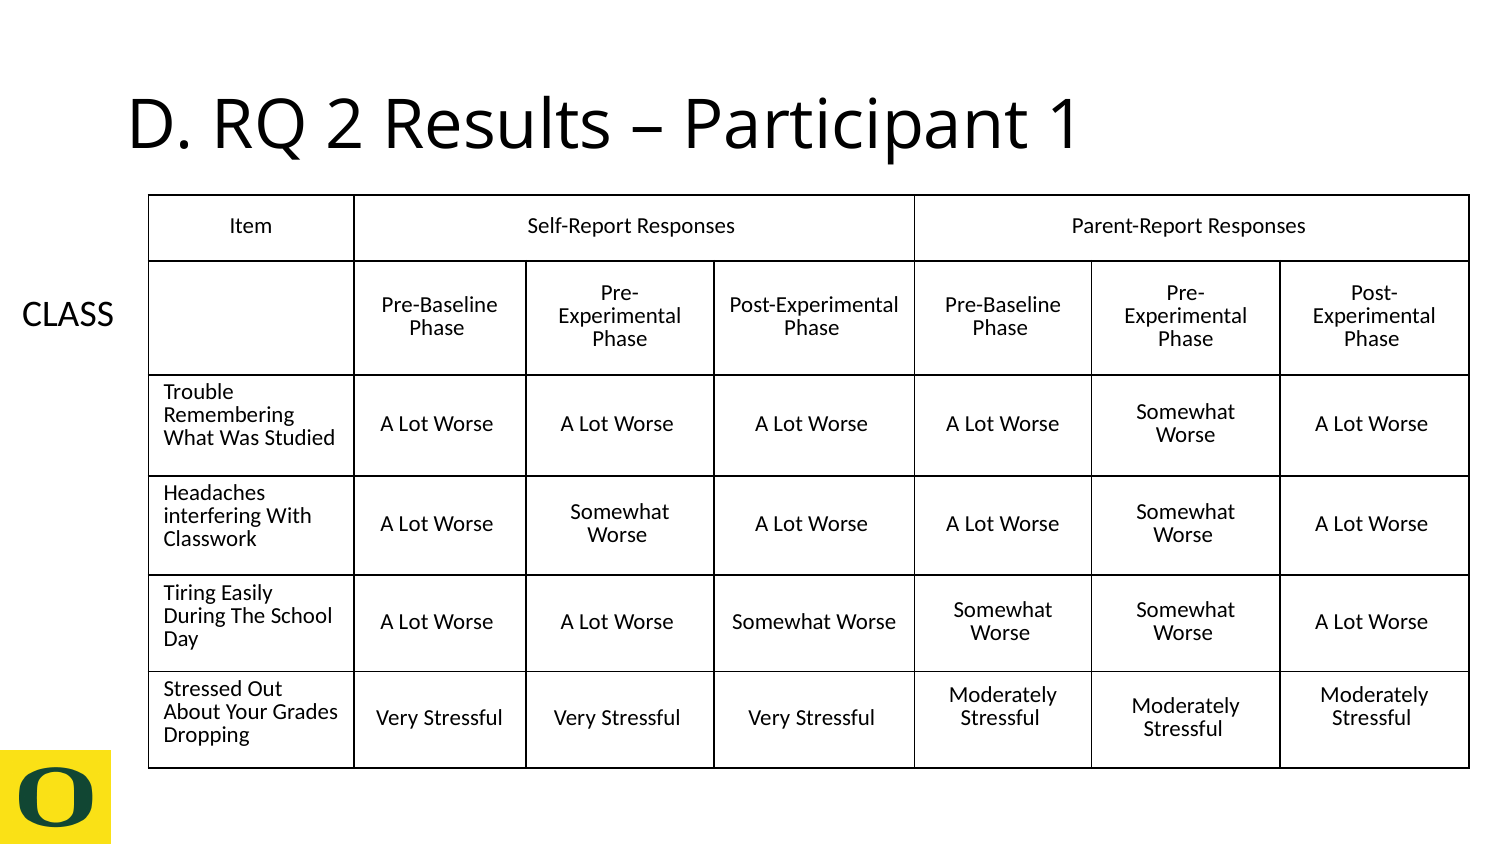

# D. RQ 2 Results – Participant 1
| Item | Self-Report Responses |  |  | Parent-Report Responses |  |  |
| --- | --- | --- | --- | --- | --- | --- |
|  | Pre-Baseline Phase | Pre-Experimental Phase | Post-Experimental Phase | Pre-Baseline Phase | Pre-Experimental Phase | Post-Experimental Phase |
| Trouble Remembering What Was Studied | A Lot Worse | A Lot Worse | A Lot Worse | A Lot Worse | Somewhat Worse | A Lot Worse |
| Headaches interfering With Classwork | A Lot Worse | Somewhat Worse | A Lot Worse | A Lot Worse | Somewhat Worse | A Lot Worse |
| Tiring Easily During The School Day | A Lot Worse | A Lot Worse | Somewhat Worse | Somewhat Worse | Somewhat Worse | A Lot Worse |
| Stressed Out About Your Grades Dropping | Very Stressful | Very Stressful | Very Stressful | Moderately Stressful | Moderately Stressful | Moderately Stressful |
CLASS